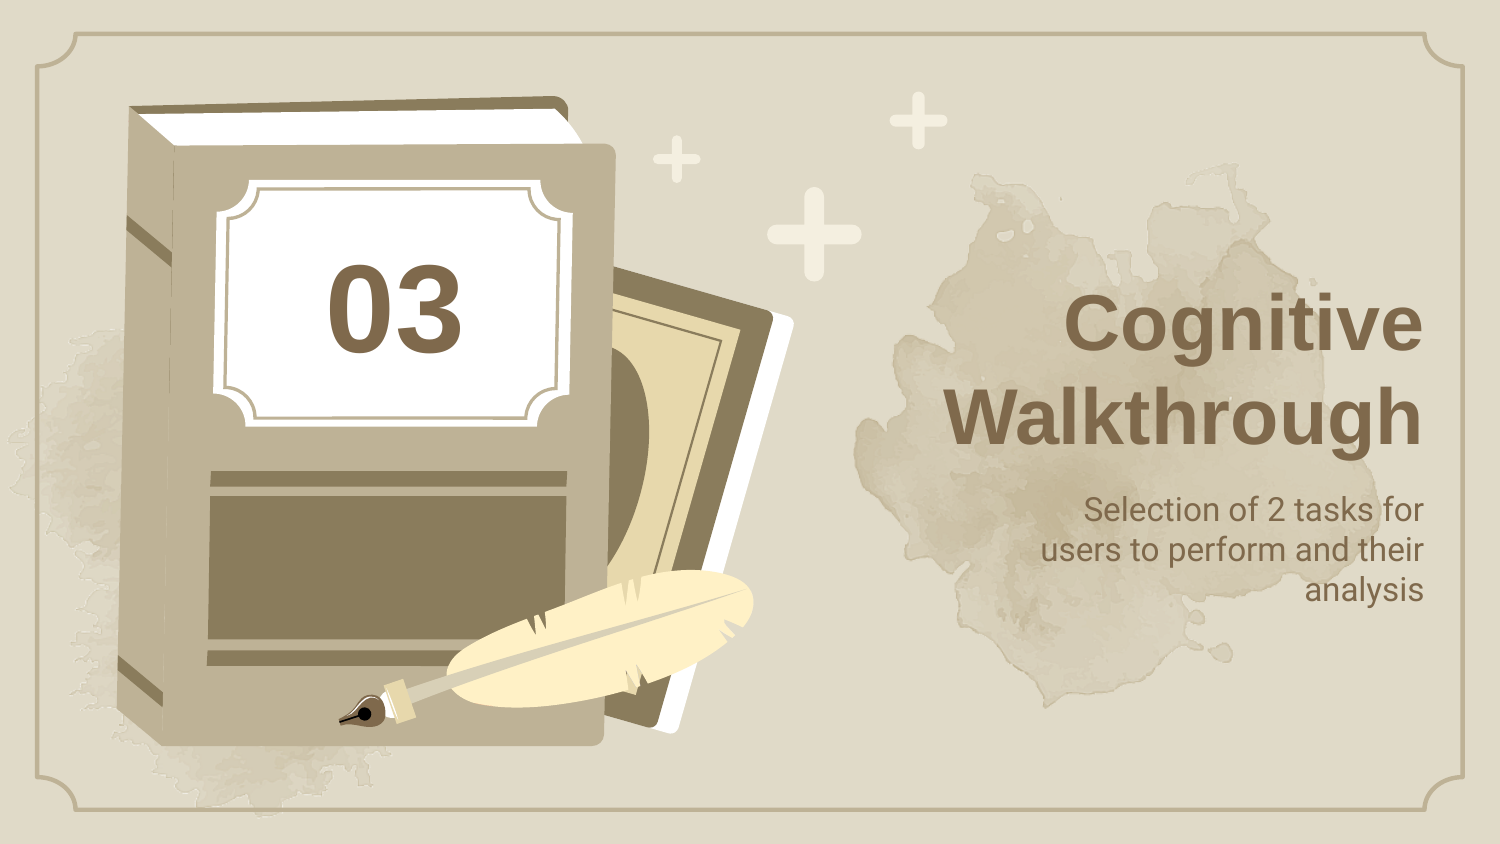

03
Cognitive
Walkthrough
Selection of 2 tasks for users to perform and their analysis